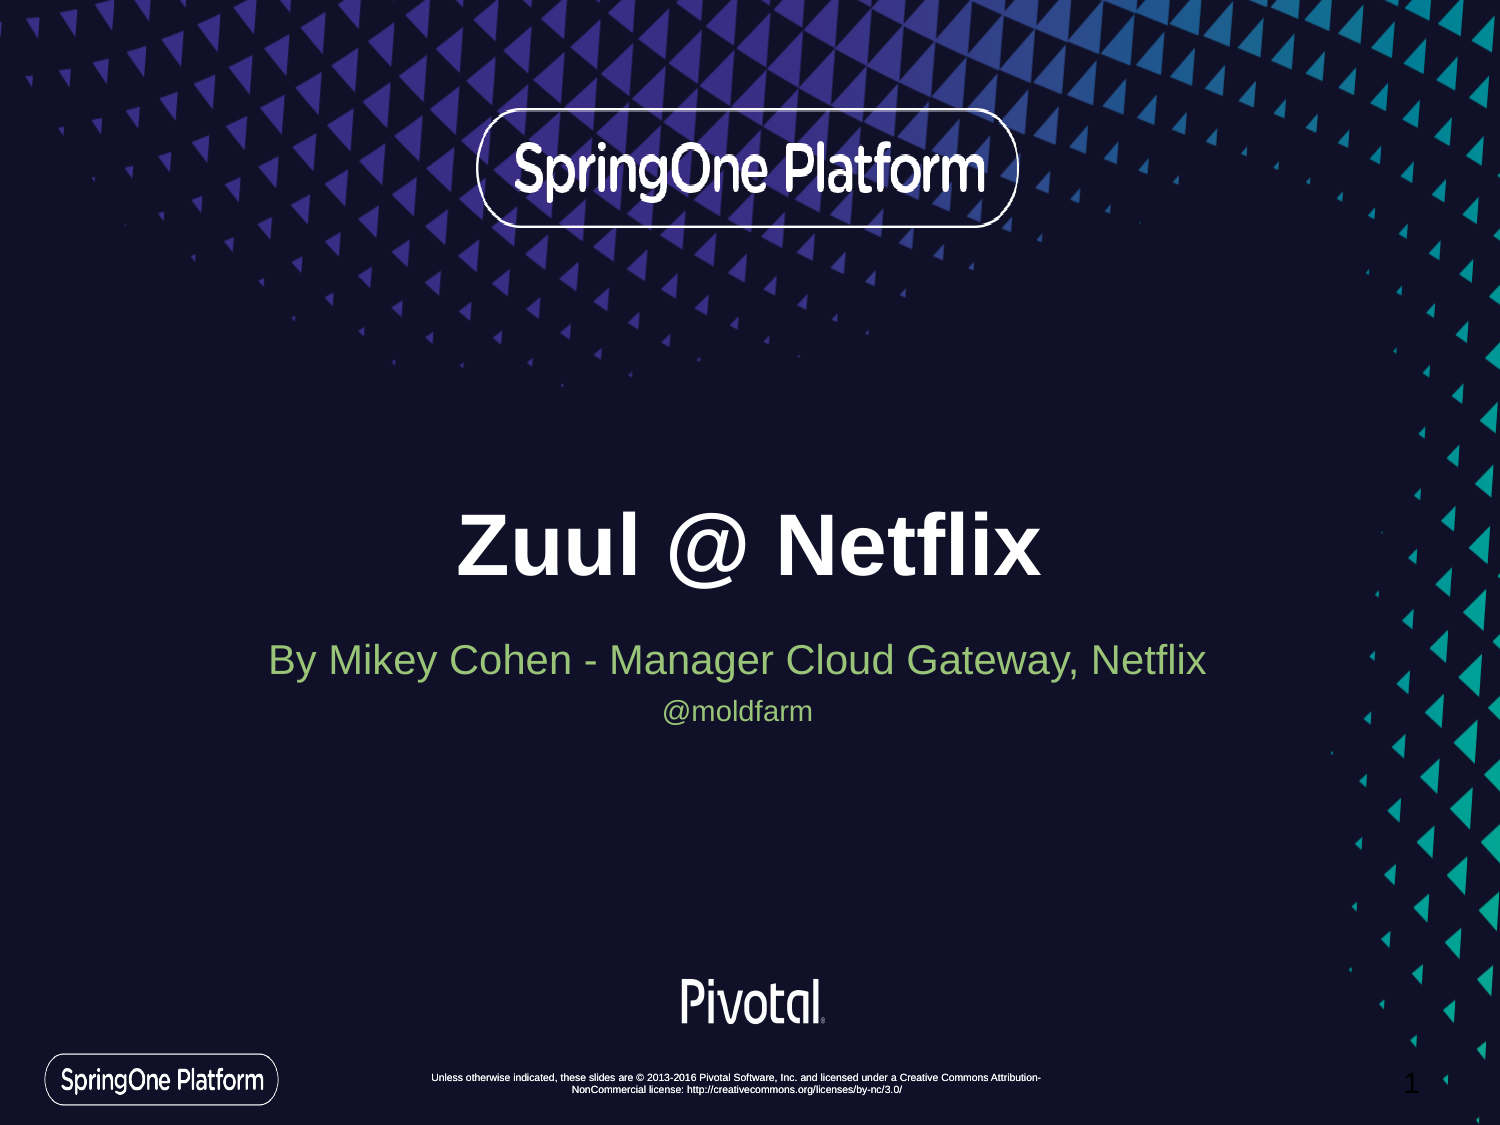

# Zuul @ Netflix
By Mikey Cohen - Manager Cloud Gateway, Netflix
@moldfarm
1